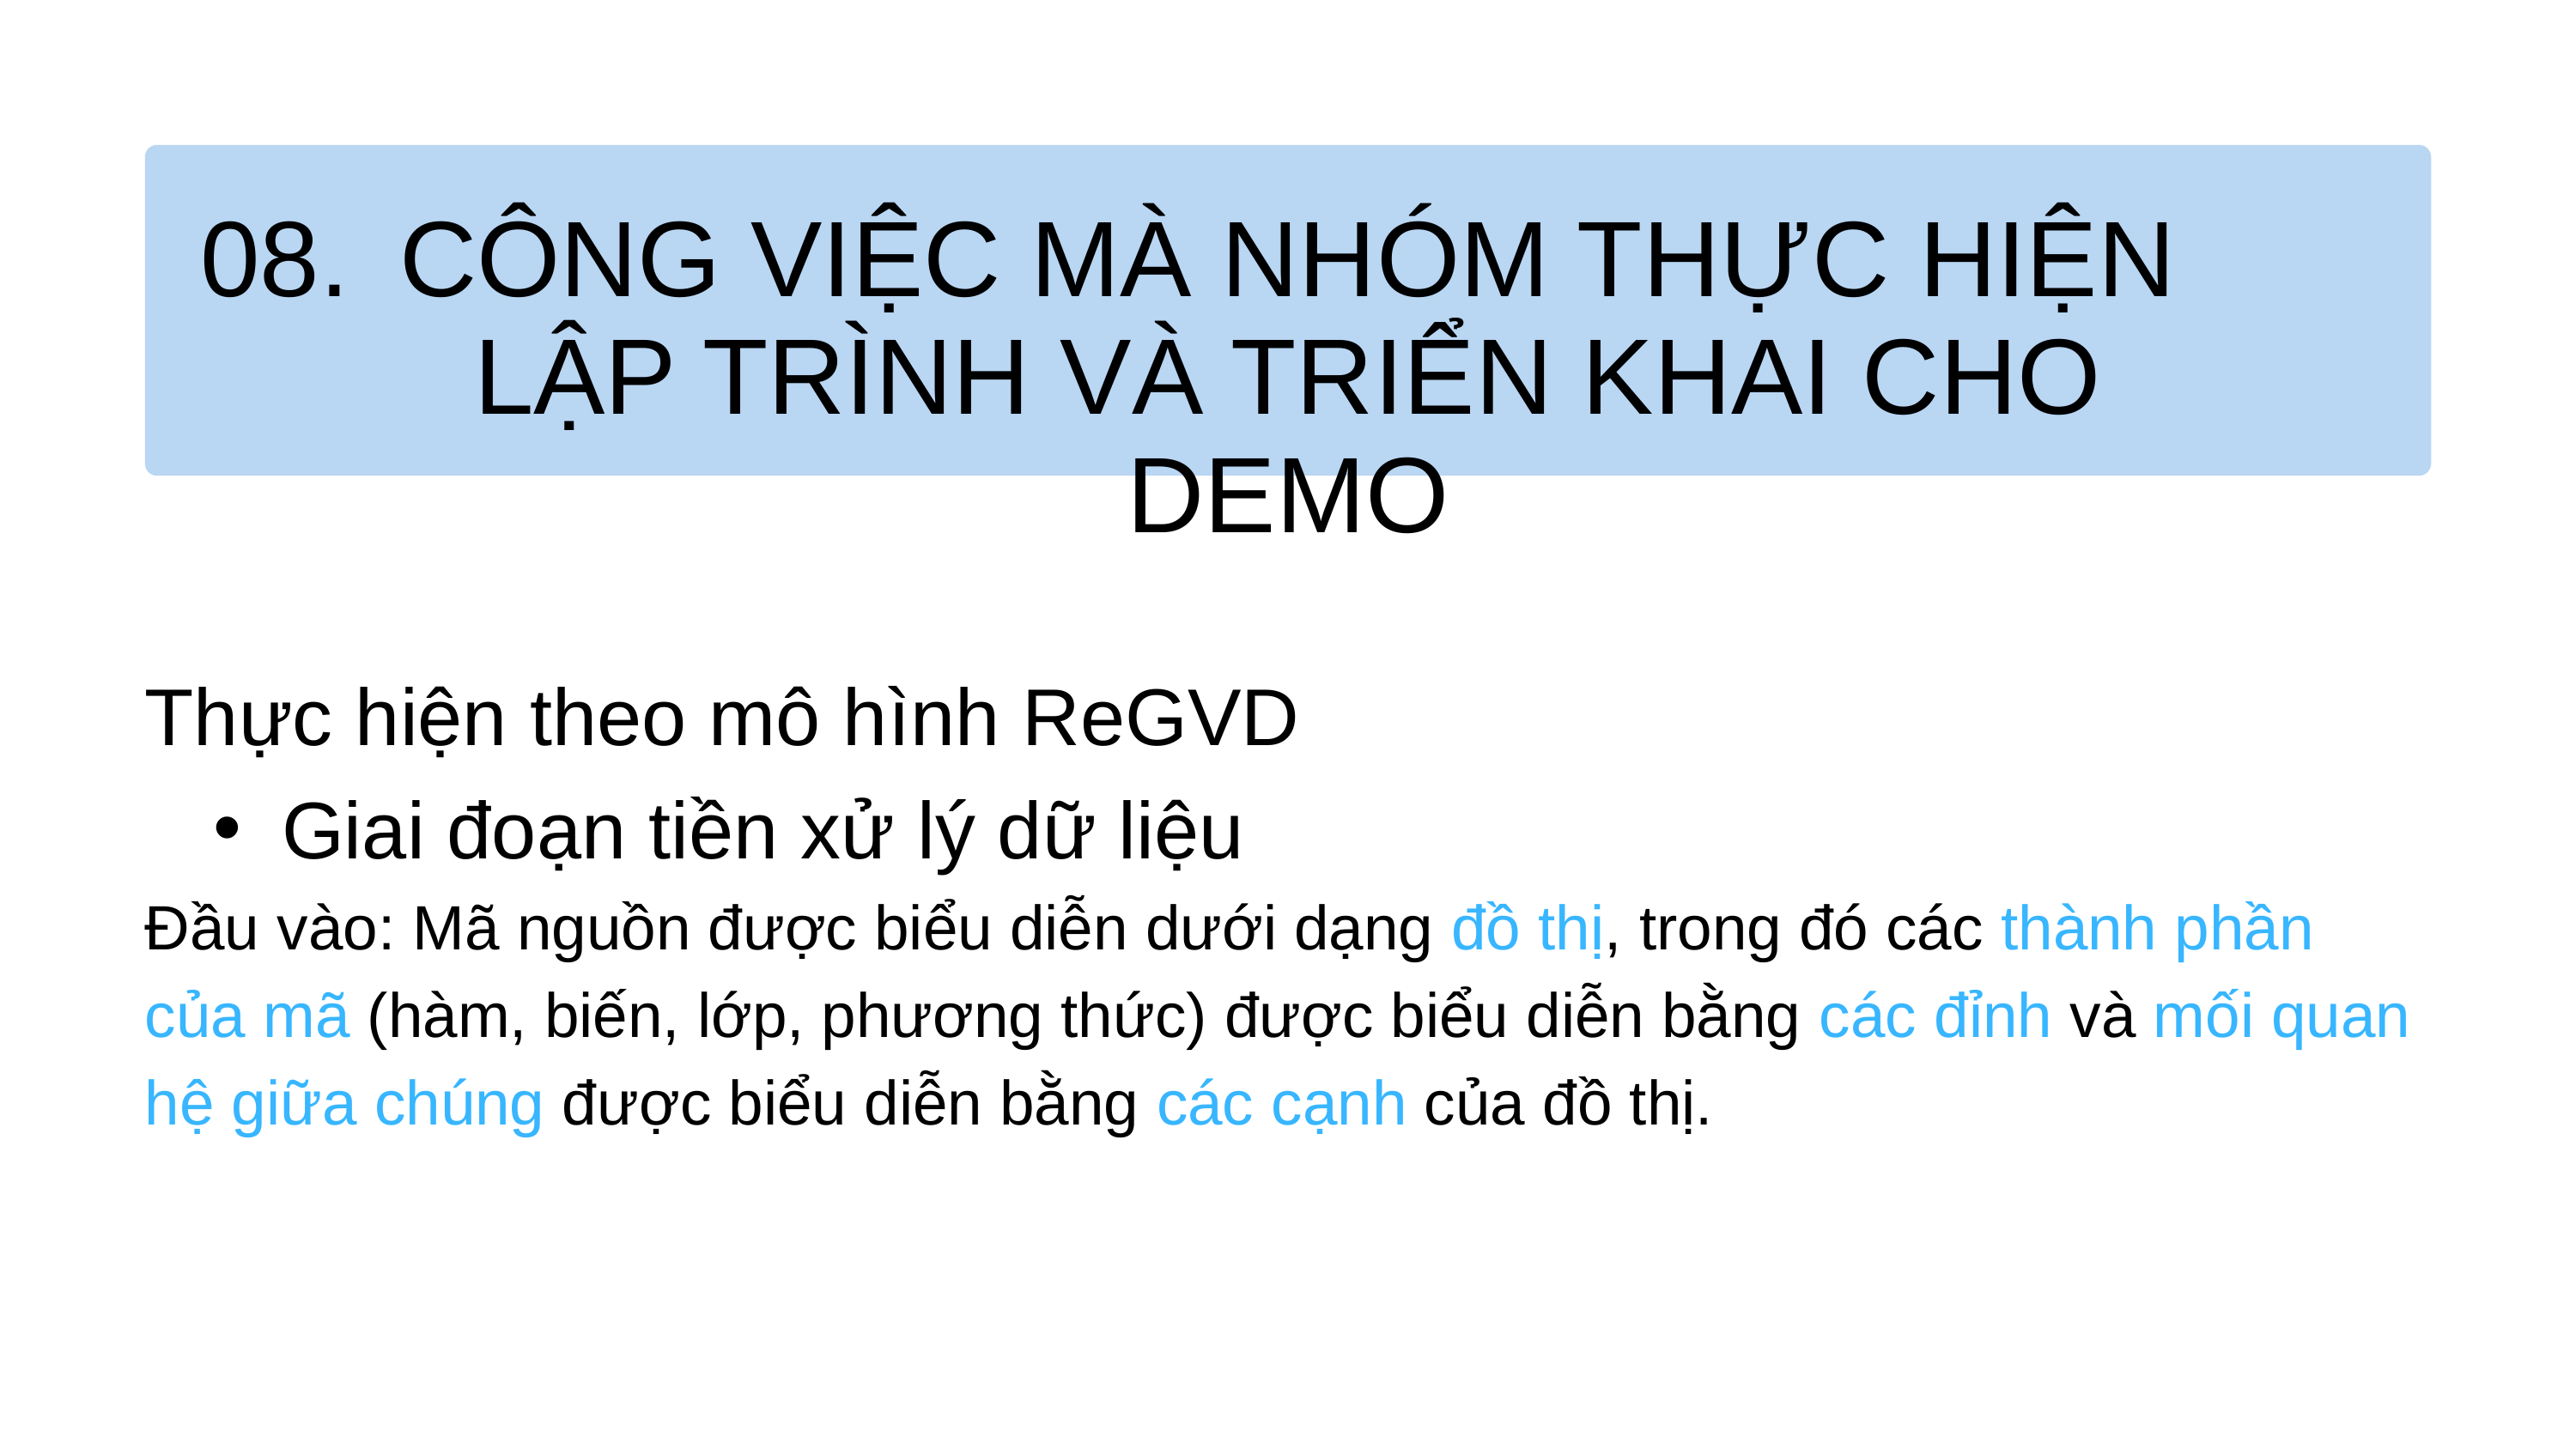

08.
CÔNG VIỆC MÀ NHÓM THỰC HIỆN LẬP TRÌNH VÀ TRIỂN KHAI CHO DEMO
Thực hiện theo mô hình ReGVD
Giai đoạn tiền xử lý dữ liệu
Đầu vào: Mã nguồn được biểu diễn dưới dạng đồ thị, trong đó các thành phần của mã (hàm, biến, lớp, phương thức) được biểu diễn bằng các đỉnh và mối quan hệ giữa chúng được biểu diễn bằng các cạnh của đồ thị.